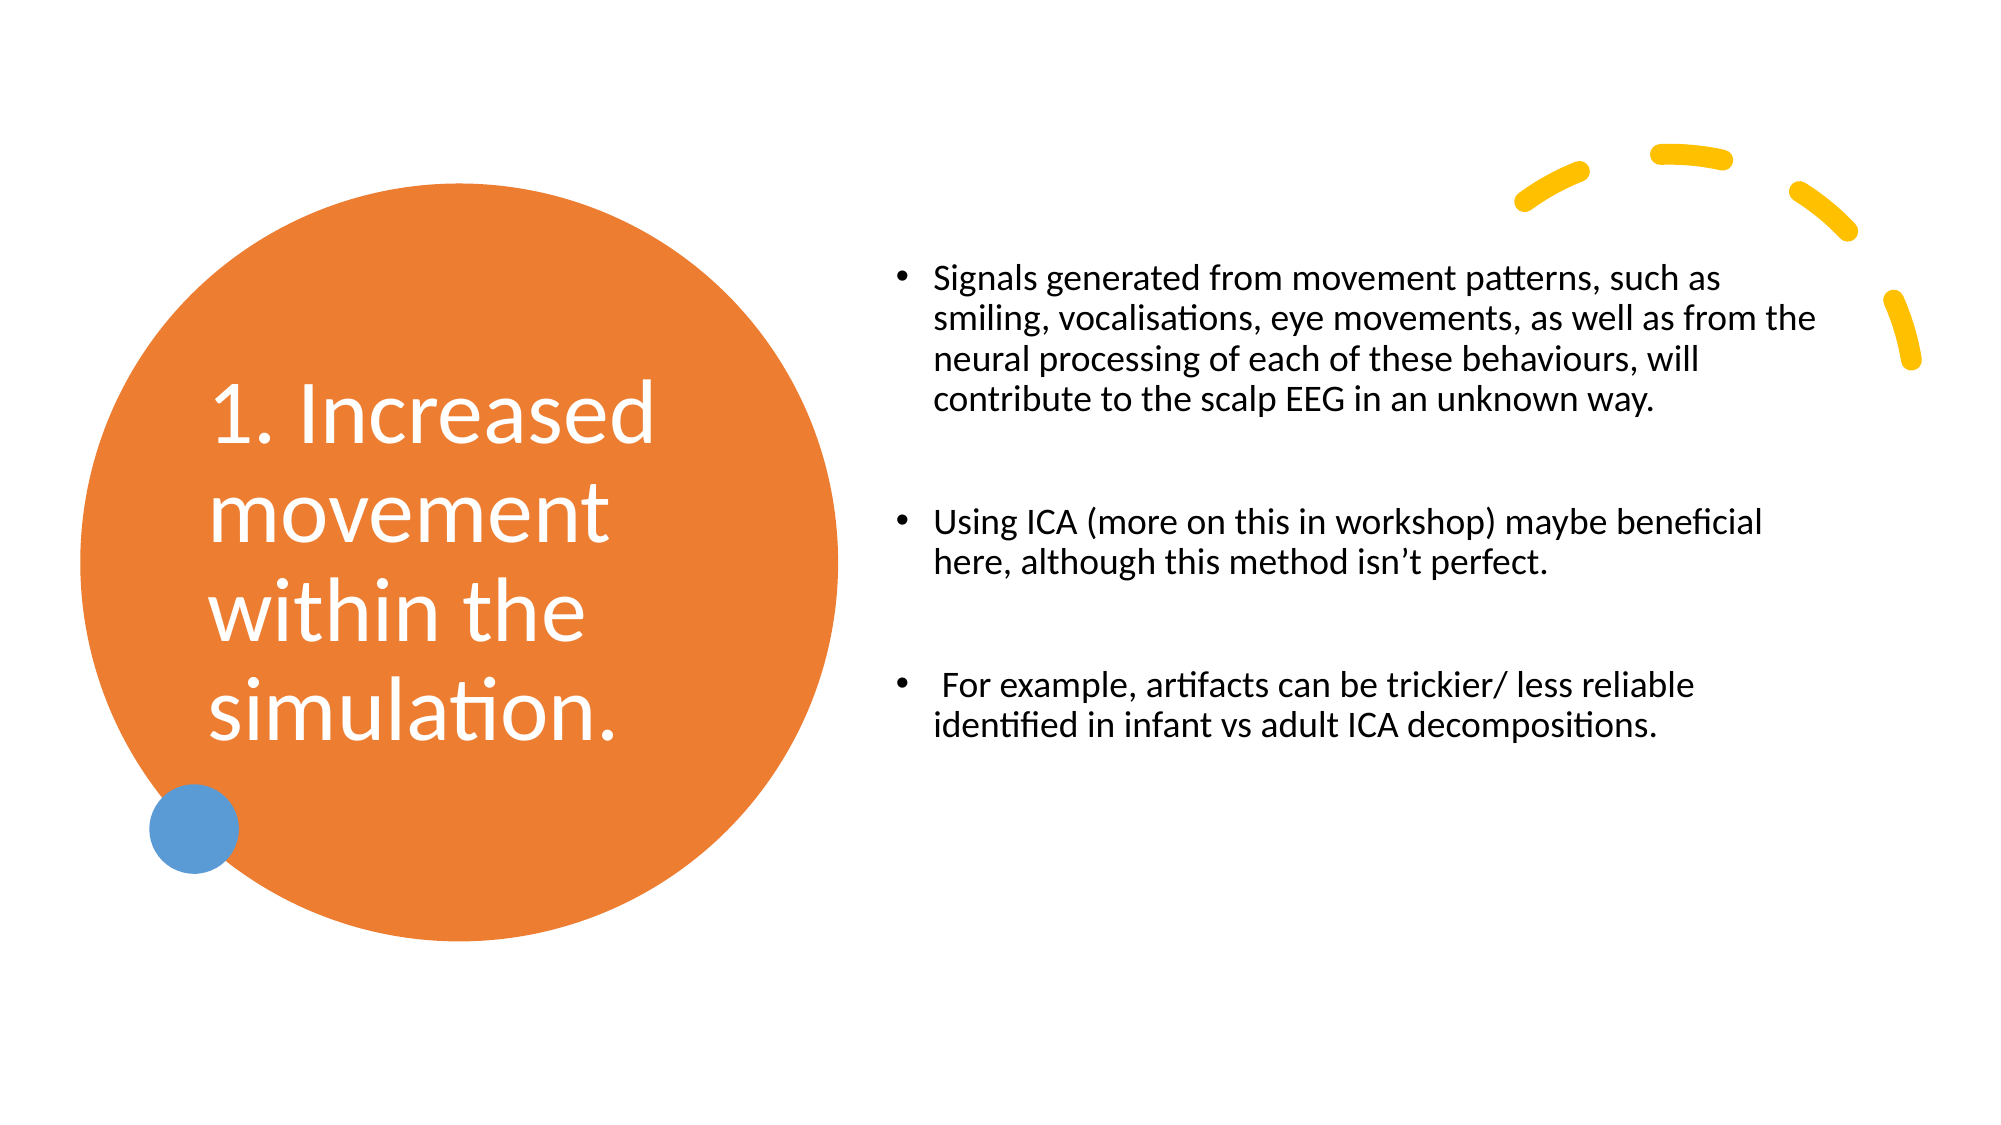

# 1. Increased movement within the simulation.
Signals generated from movement patterns, such as smiling, vocalisations, eye movements, as well as from the neural processing of each of these behaviours, will contribute to the scalp EEG in an unknown way.

Using ICA (more on this in workshop) maybe beneficial here, although this method isn’t perfect.

 For example, artifacts can be trickier/ less reliable identified in infant vs adult ICA decompositions.